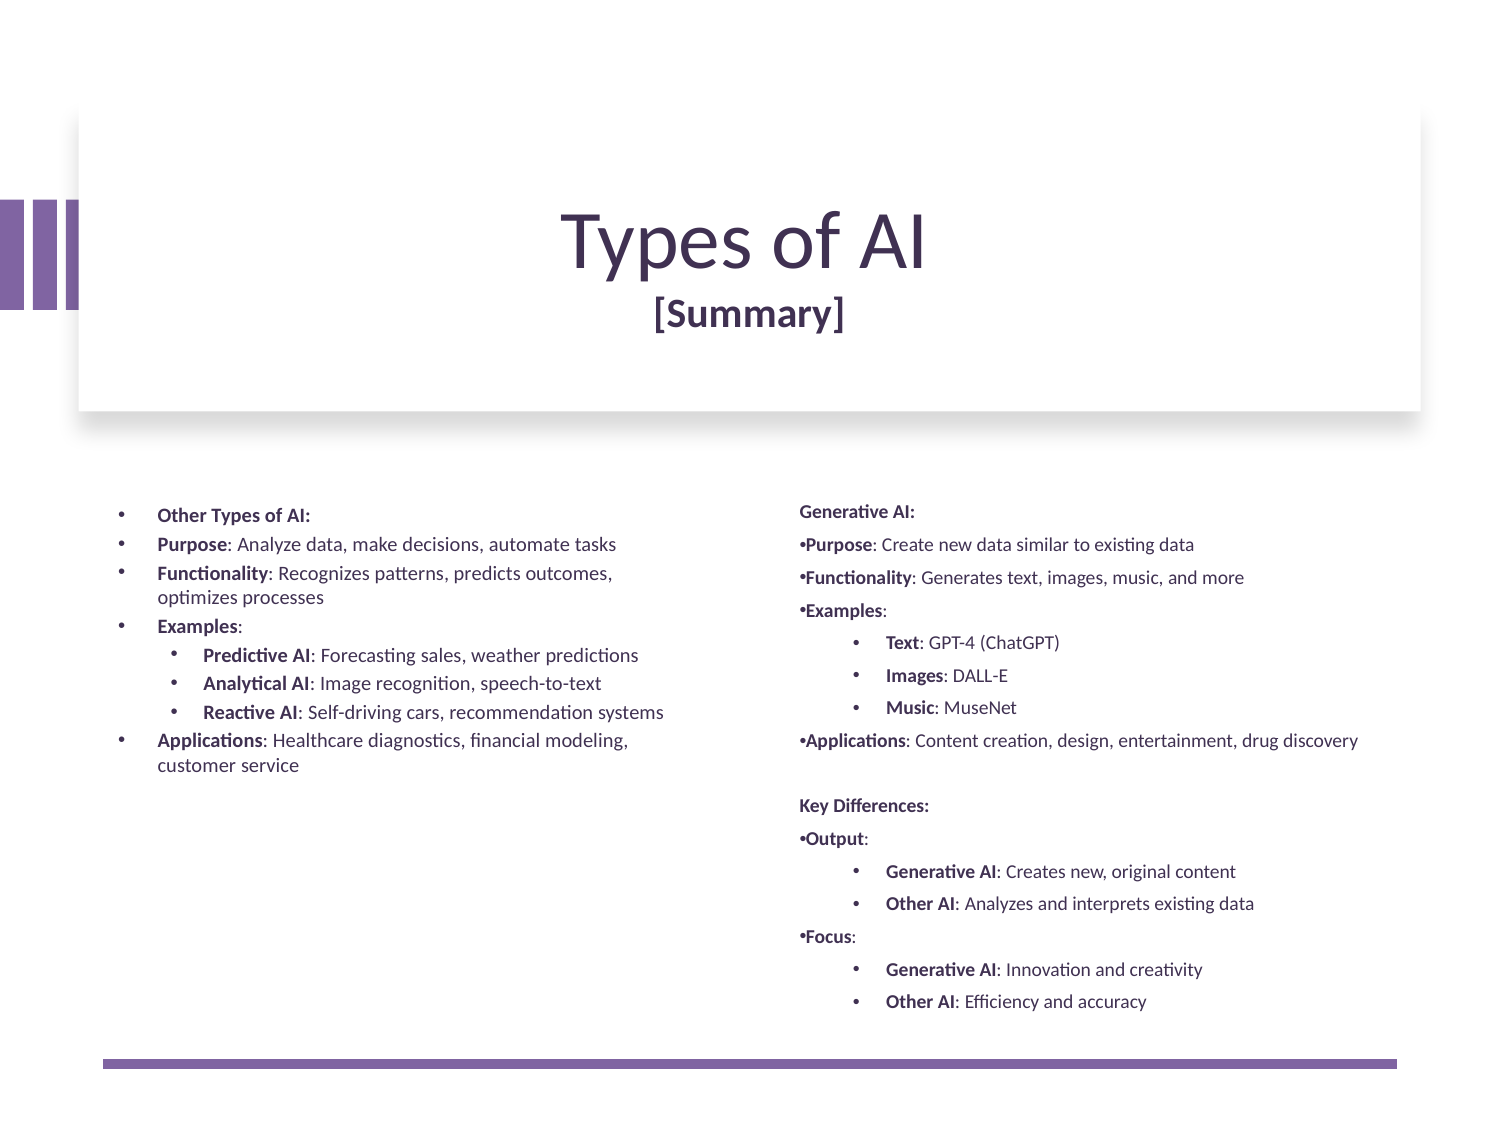

# Types of AI [Summary]

Other Types of AI:
Purpose: Analyze data, make decisions, automate tasks
Functionality: Recognizes patterns, predicts outcomes, optimizes processes
Examples:
Predictive AI: Forecasting sales, weather predictions
Analytical AI: Image recognition, speech-to-text
Reactive AI: Self-driving cars, recommendation systems
Applications: Healthcare diagnostics, financial modeling, customer service
Generative AI:
Purpose: Create new data similar to existing data
Functionality: Generates text, images, music, and more
Examples:
Text: GPT-4 (ChatGPT)
Images: DALL-E
Music: MuseNet
Applications: Content creation, design, entertainment, drug discovery

Key Differences:
Output:
Generative AI: Creates new, original content
Other AI: Analyzes and interprets existing data
Focus:
Generative AI: Innovation and creativity
Other AI: Efficiency and accuracy